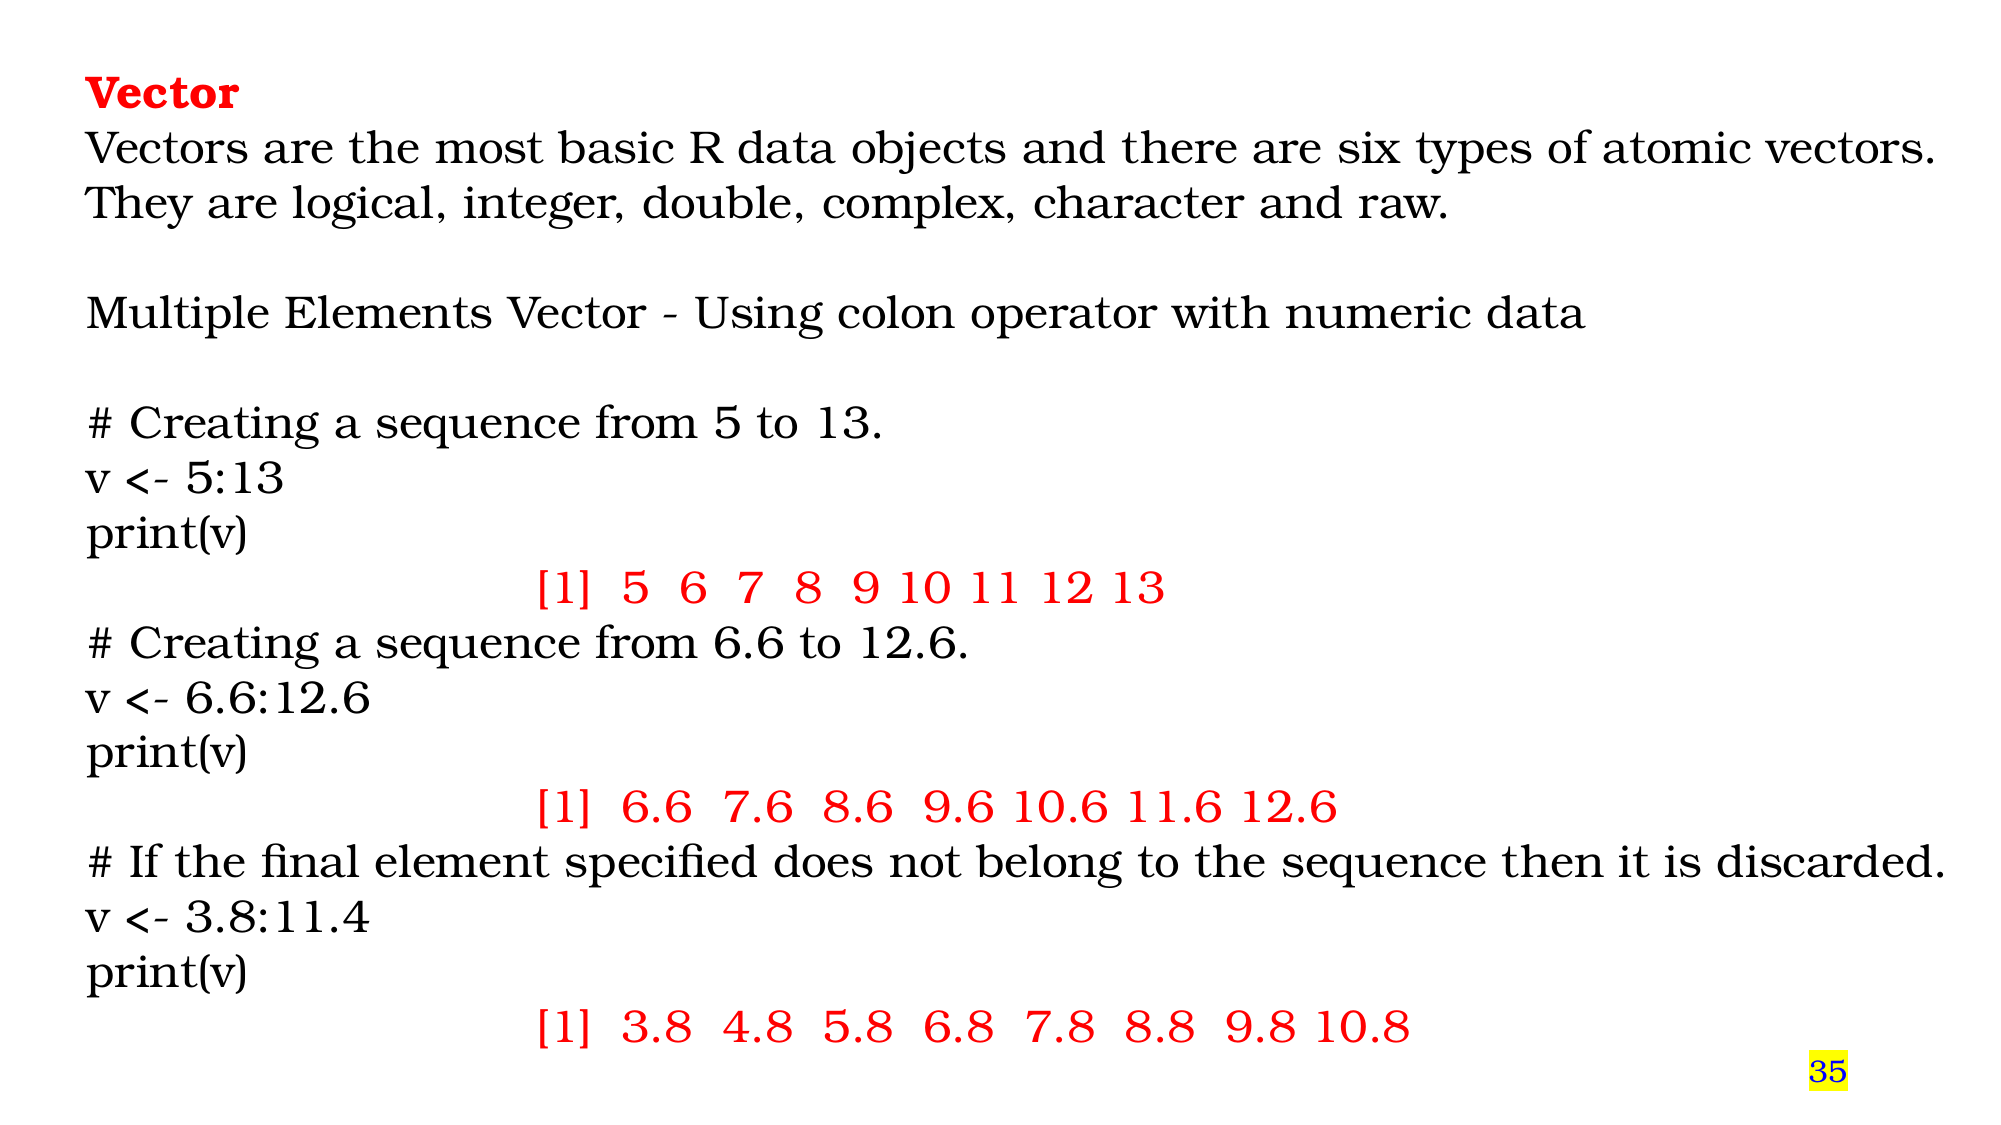

Vector
Vectors are the most basic R data objects and there are six types of atomic vectors. They are logical, integer, double, complex, character and raw.

Multiple Elements Vector - Using colon operator with numeric data

# Creating a sequence from 5 to 13.
v <- 5:13
print(v)
			[1]  5  6  7  8  9 10 11 12 13
# Creating a sequence from 6.6 to 12.6.
v <- 6.6:12.6
print(v)
			[1]  6.6  7.6  8.6  9.6 10.6 11.6 12.6
# If the final element specified does not belong to the sequence then it is discarded.
v <- 3.8:11.4
print(v)
			[1]  3.8  4.8  5.8  6.8  7.8  8.8  9.8 10.8
35